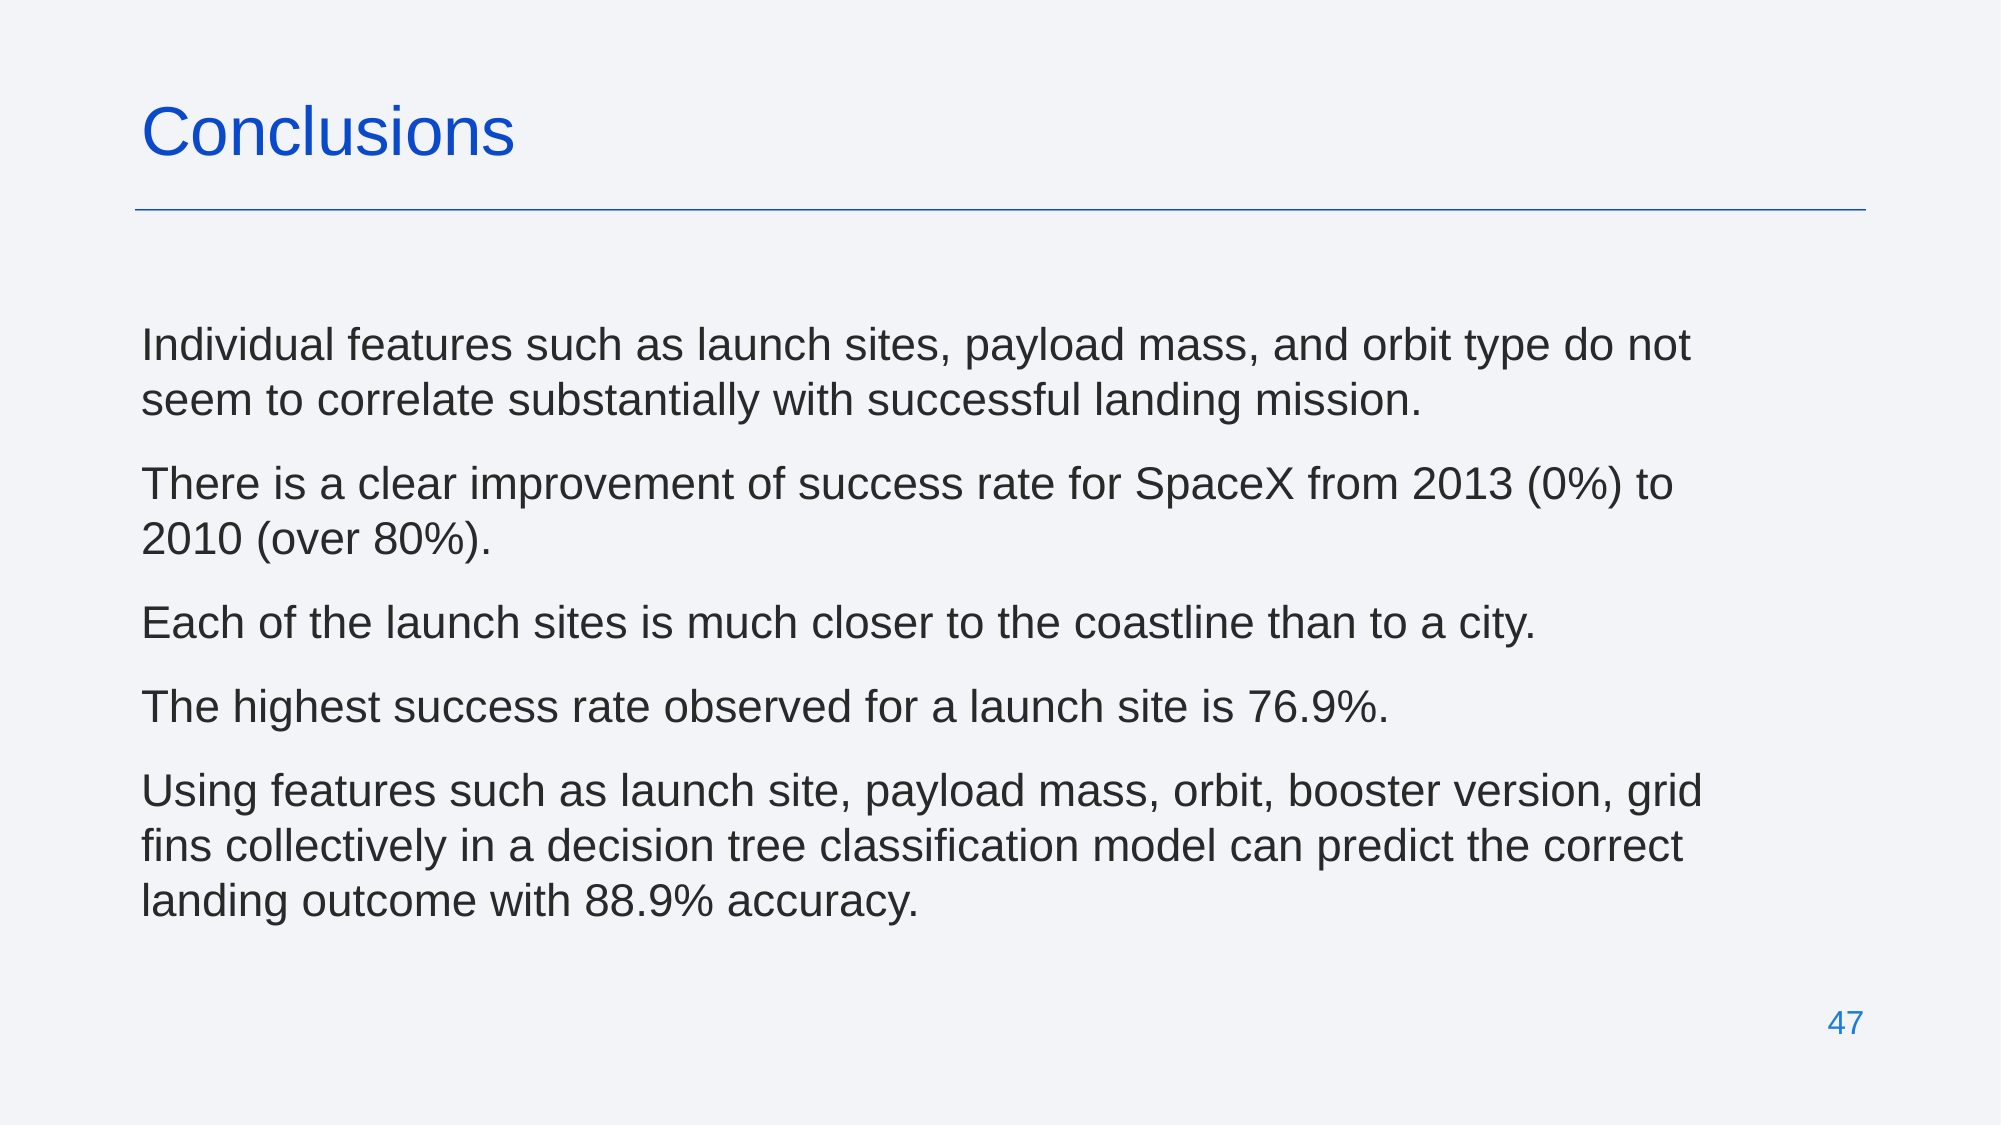

Conclusions
Individual features such as launch sites, payload mass, and orbit type do not seem to correlate substantially with successful landing mission.
There is a clear improvement of success rate for SpaceX from 2013 (0%) to 2010 (over 80%).
Each of the launch sites is much closer to the coastline than to a city.
The highest success rate observed for a launch site is 76.9%.
Using features such as launch site, payload mass, orbit, booster version, grid fins collectively in a decision tree classification model can predict the correct landing outcome with 88.9% accuracy.

47